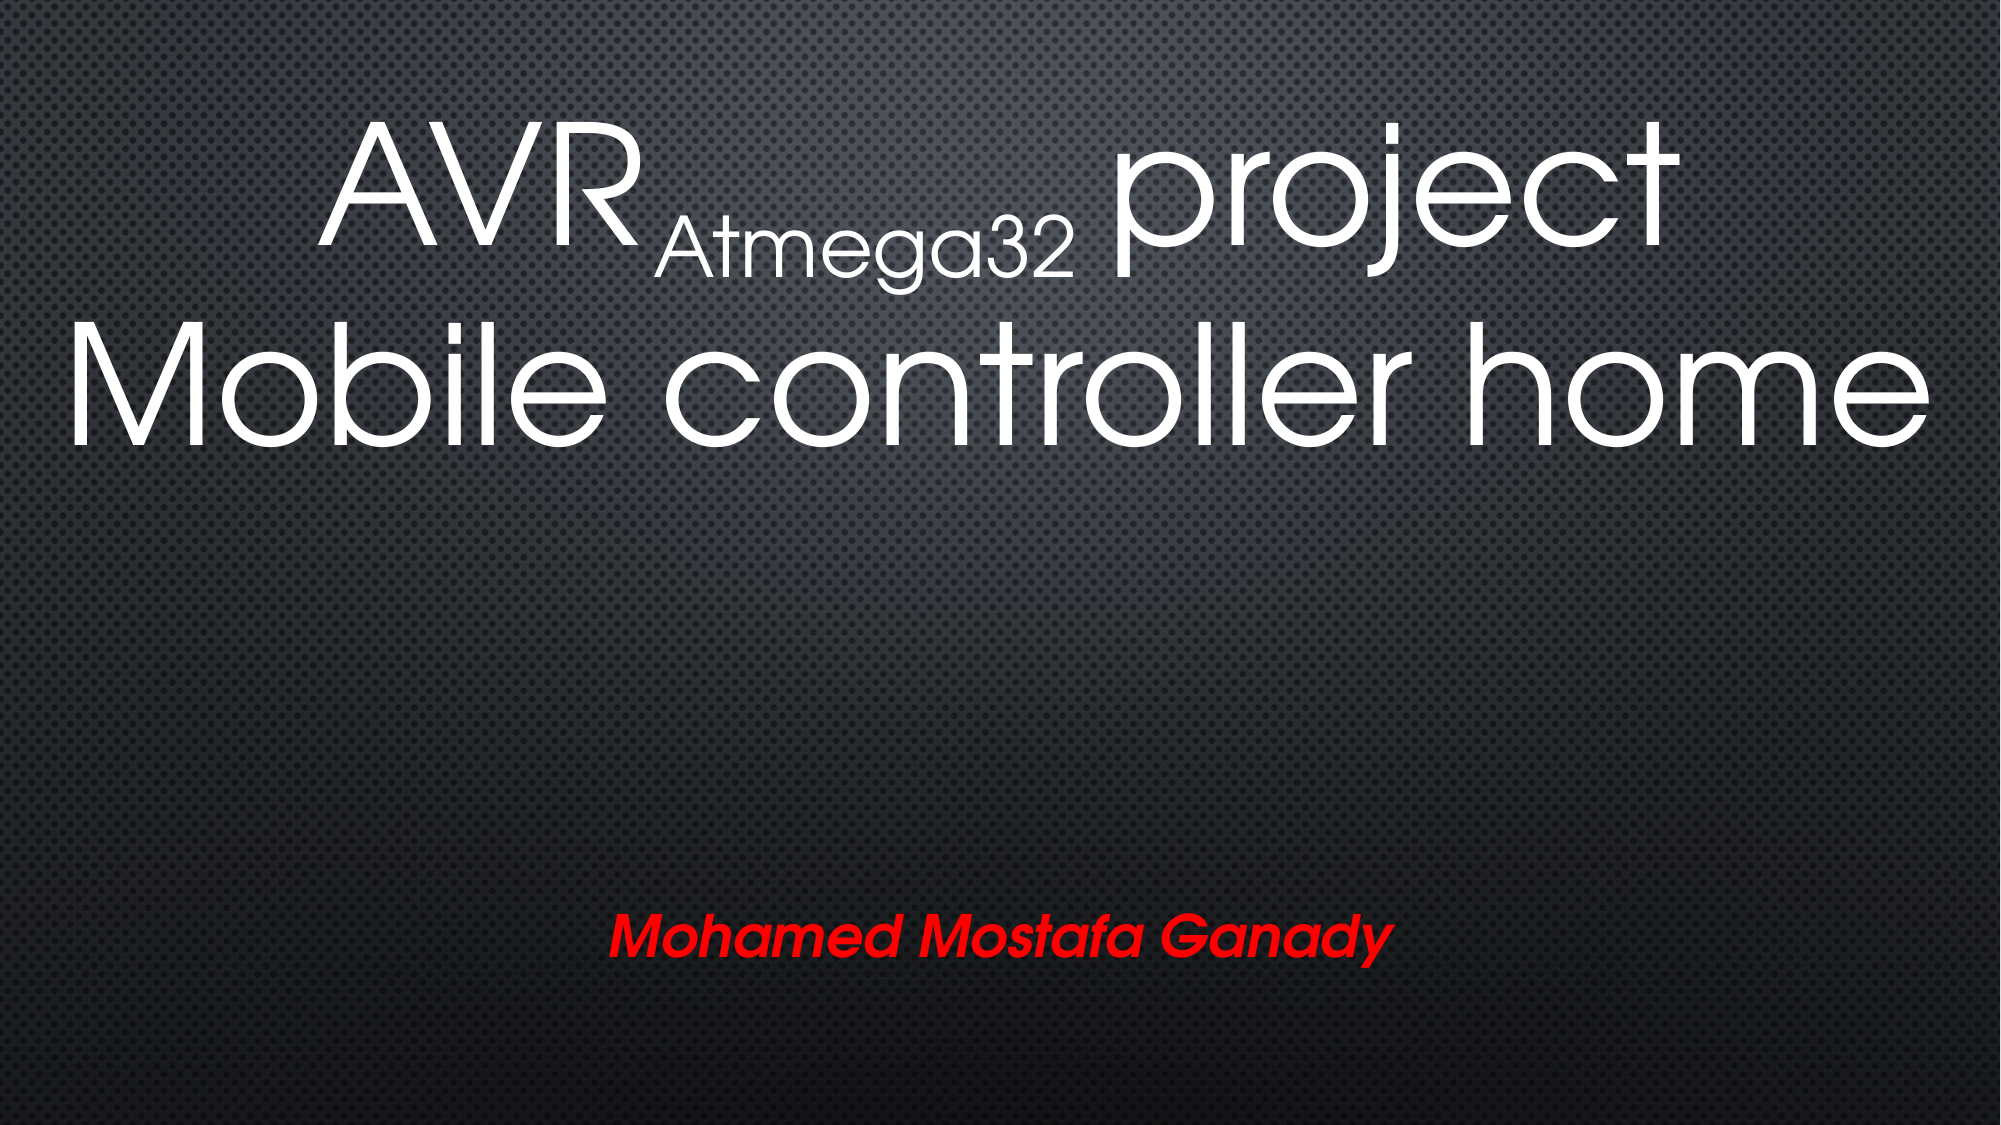

AVR          project
Mobile controller home

Mohamed Mostafa Ganady
Atmega32